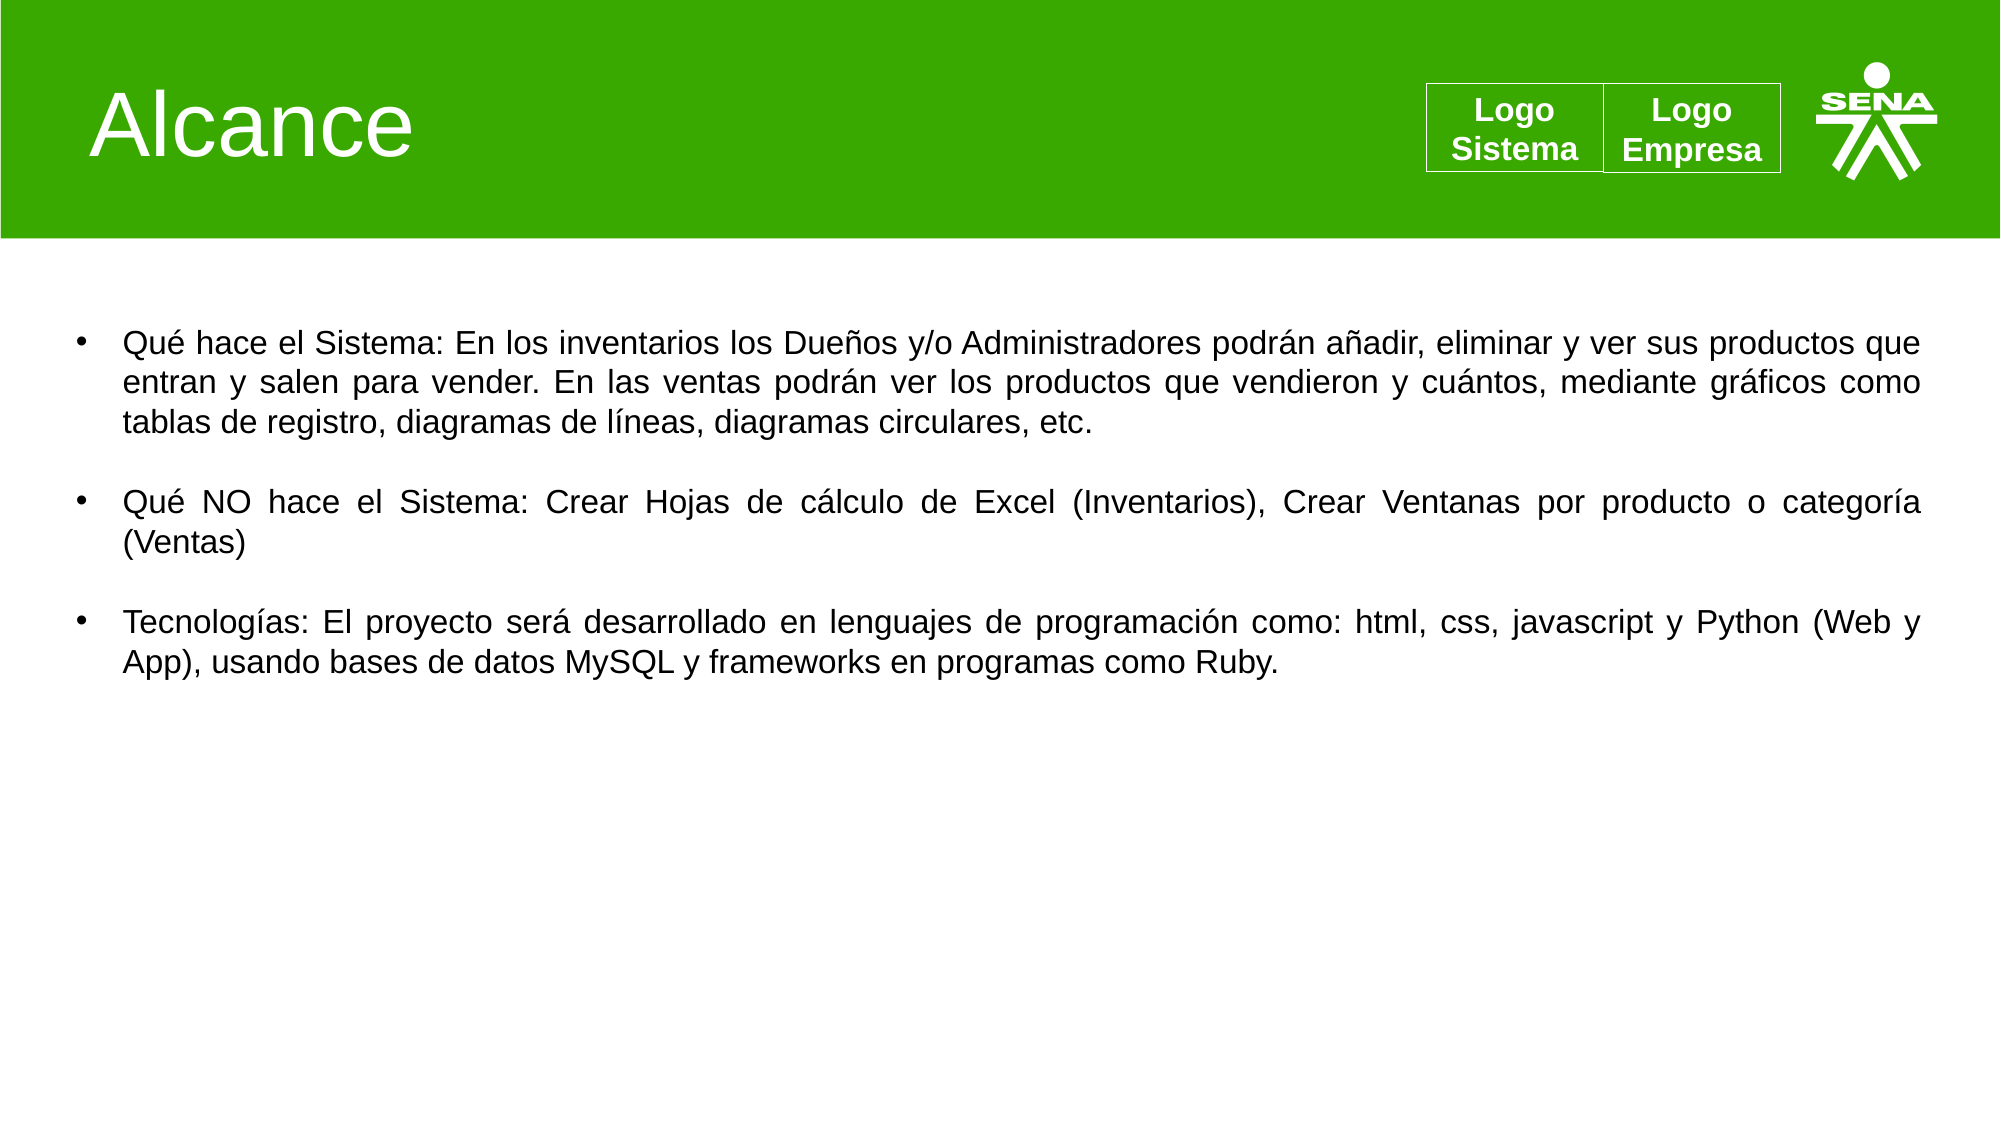

# Alcance
Logo Sistema
Logo Empresa

Qué hace el Sistema: En los inventarios los Dueños y/o Administradores podrán añadir, eliminar y ver sus productos que entran y salen para vender. En las ventas podrán ver los productos que vendieron y cuántos, mediante gráficos como tablas de registro, diagramas de líneas, diagramas circulares, etc.

Qué NO hace el Sistema: Crear Hojas de cálculo de Excel (Inventarios), Crear Ventanas por producto o categoría (Ventas)

Tecnologías: El proyecto será desarrollado en lenguajes de programación como: html, css, javascript y Python (Web y App), usando bases de datos MySQL y frameworks en programas como Ruby.